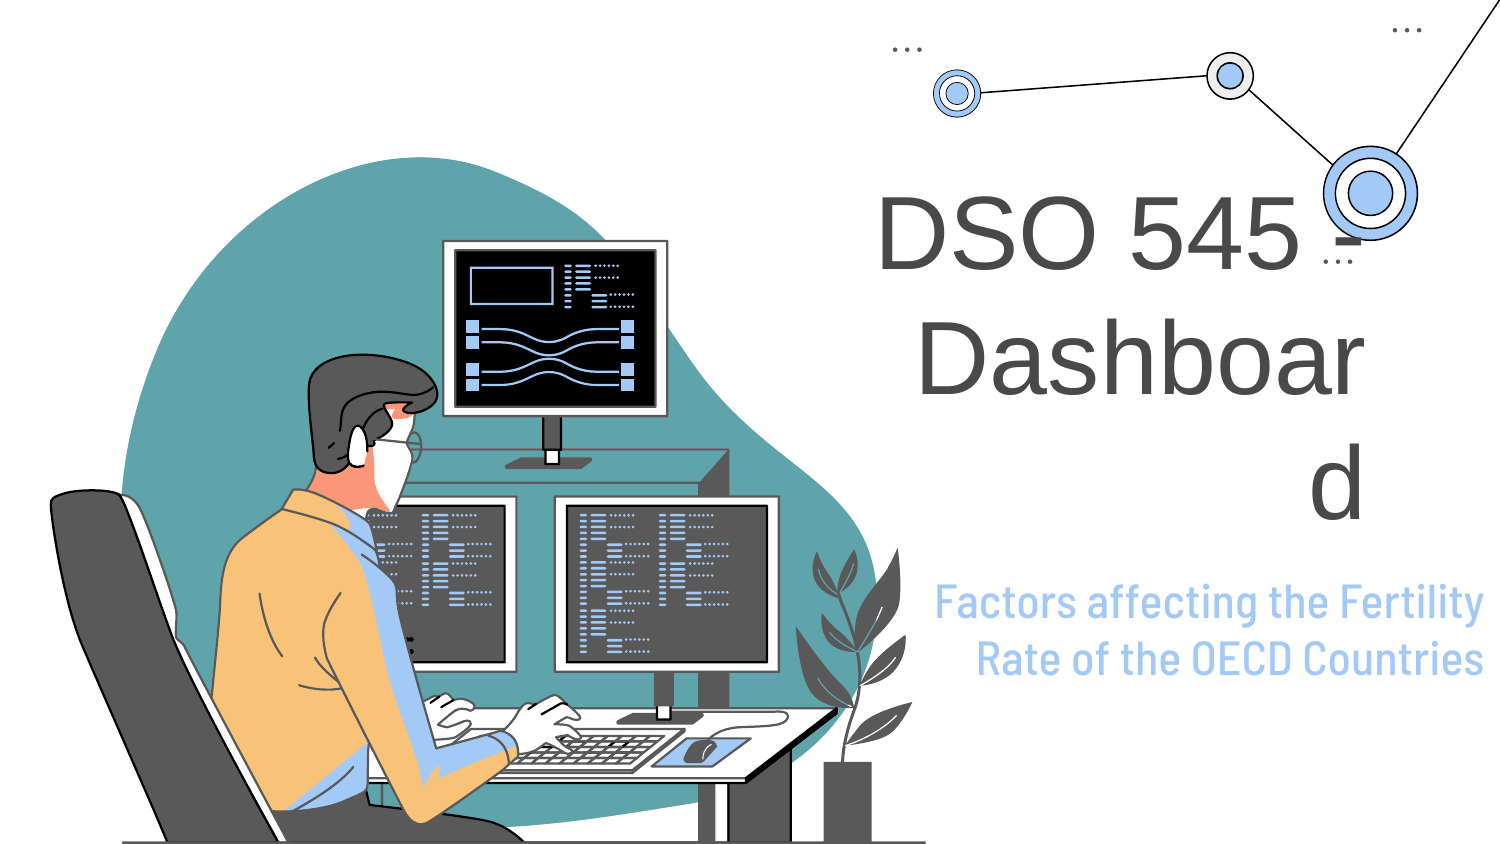

# DSO 545 - Dashboard
Factors affecting the Fertility Rate of the OECD Countries